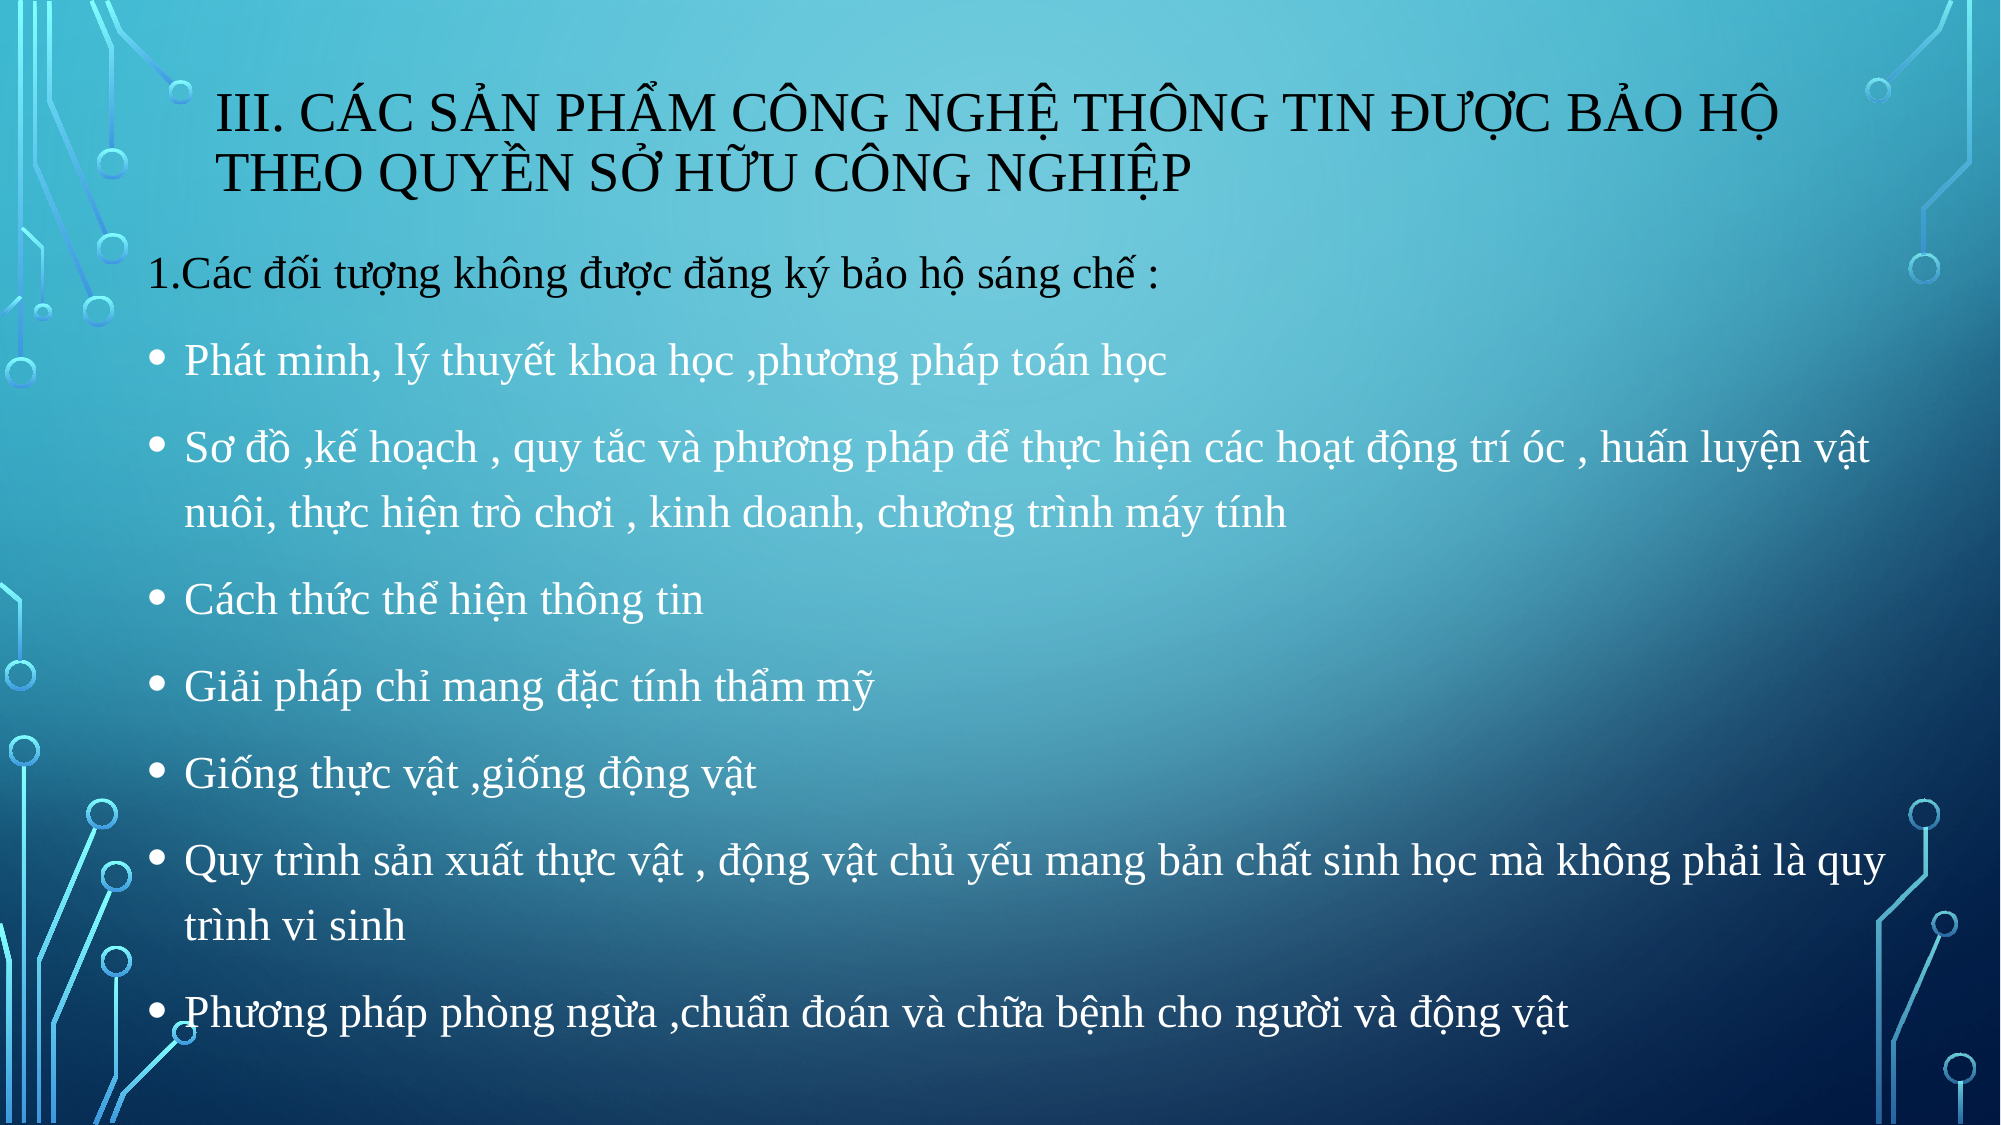

# III. Các sản phẩm công nghệ thông tin được bảo hộ theo quyền sở hữu công nghiệp
1.Các đối tượng không được đăng ký bảo hộ sáng chế :
Phát minh, lý thuyết khoa học ,phương pháp toán học
Sơ đồ ,kế hoạch , quy tắc và phương pháp để thực hiện các hoạt động trí óc , huấn luyện vật nuôi, thực hiện trò chơi , kinh doanh, chương trình máy tính
Cách thức thể hiện thông tin
Giải pháp chỉ mang đặc tính thẩm mỹ
Giống thực vật ,giống động vật
Quy trình sản xuất thực vật , động vật chủ yếu mang bản chất sinh học mà không phải là quy trình vi sinh
Phương pháp phòng ngừa ,chuẩn đoán và chữa bệnh cho người và động vật